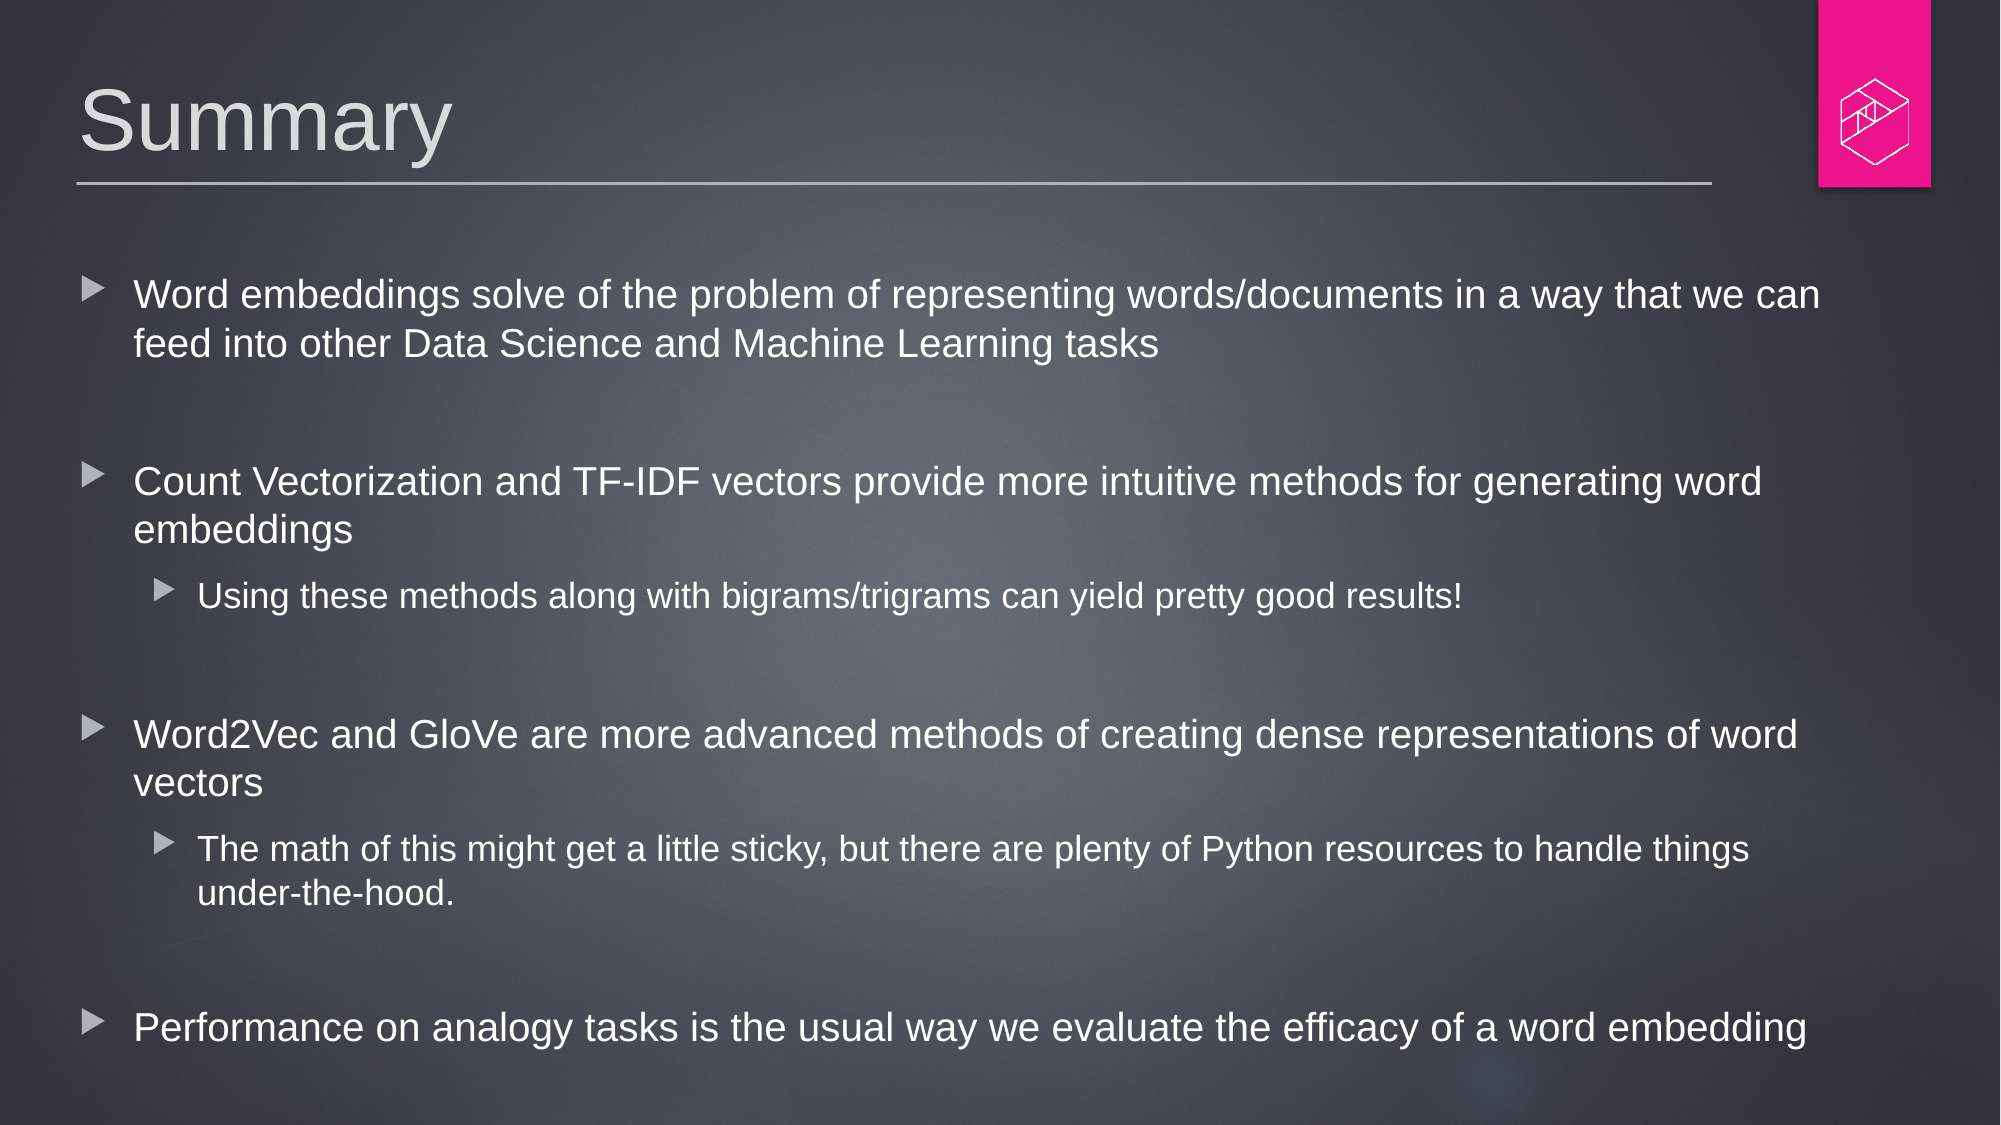

# Summary
Word embeddings solve of the problem of representing words/documents in a way that we can feed into other Data Science and Machine Learning tasks

Count Vectorization and TF-IDF vectors provide more intuitive methods for generating word embeddings
Using these methods along with bigrams/trigrams can yield pretty good results!

Word2Vec and GloVe are more advanced methods of creating dense representations of word vectors
The math of this might get a little sticky, but there are plenty of Python resources to handle things under-the-hood.

Performance on analogy tasks is the usual way we evaluate the efficacy of a word embedding